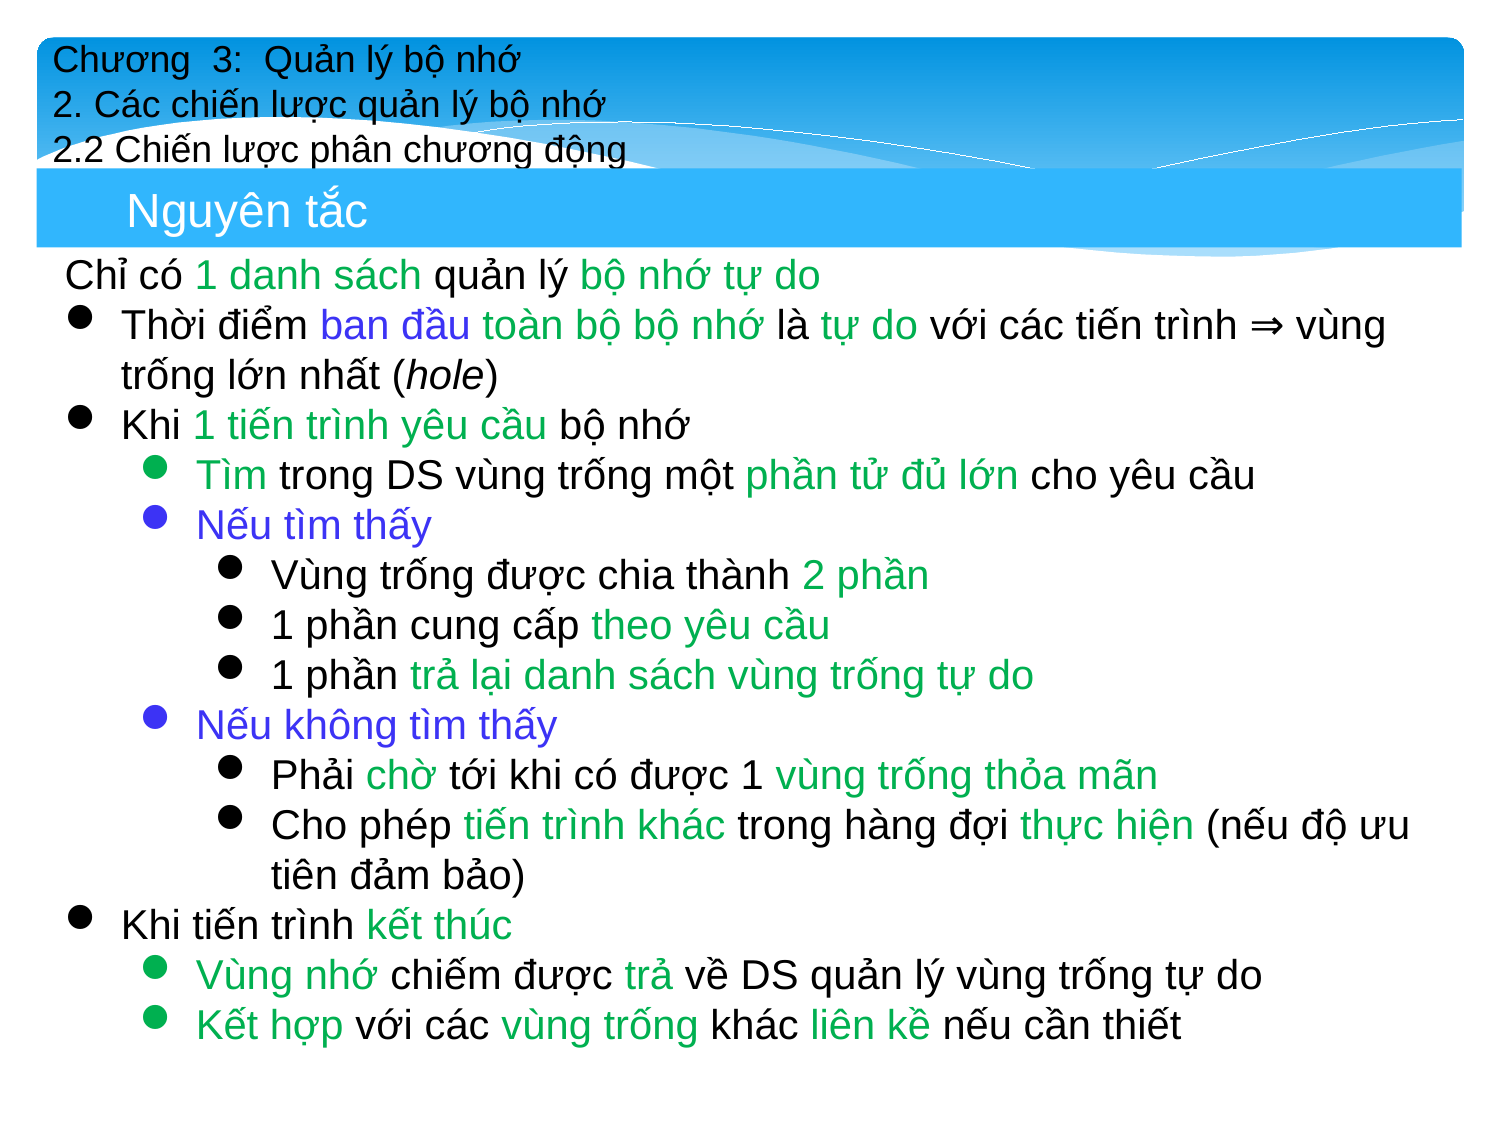

Chương  3:  Quản lý bộ nhớ
2. Các chiến lược quản lý bộ nhớ
2.2 Chiến lược phân chương động
Nguyên tắc
Chỉ có 1 danh sách quản lý bộ nhớ tự do
Thời điểm ban đầu toàn bộ bộ nhớ là tự do với các tiến trình ⇒ vùng trống lớn nhất (hole)
Khi 1 tiến trình yêu cầu bộ nhớ
Tìm trong DS vùng trống một phần tử đủ lớn cho yêu cầu
Nếu tìm thấy
Vùng trống được chia thành 2 phần
1 phần cung cấp theo yêu cầu
1 phần trả lại danh sách vùng trống tự do
Nếu không tìm thấy
Phải chờ tới khi có được 1 vùng trống thỏa mãn
Cho phép tiến trình khác trong hàng đợi thực hiện (nếu độ ưu tiên đảm bảo)
Khi tiến trình kết thúc
Vùng nhớ chiếm được trả về DS quản lý vùng trống tự do
Kết hợp với các vùng trống khác liên kề nếu cần thiết